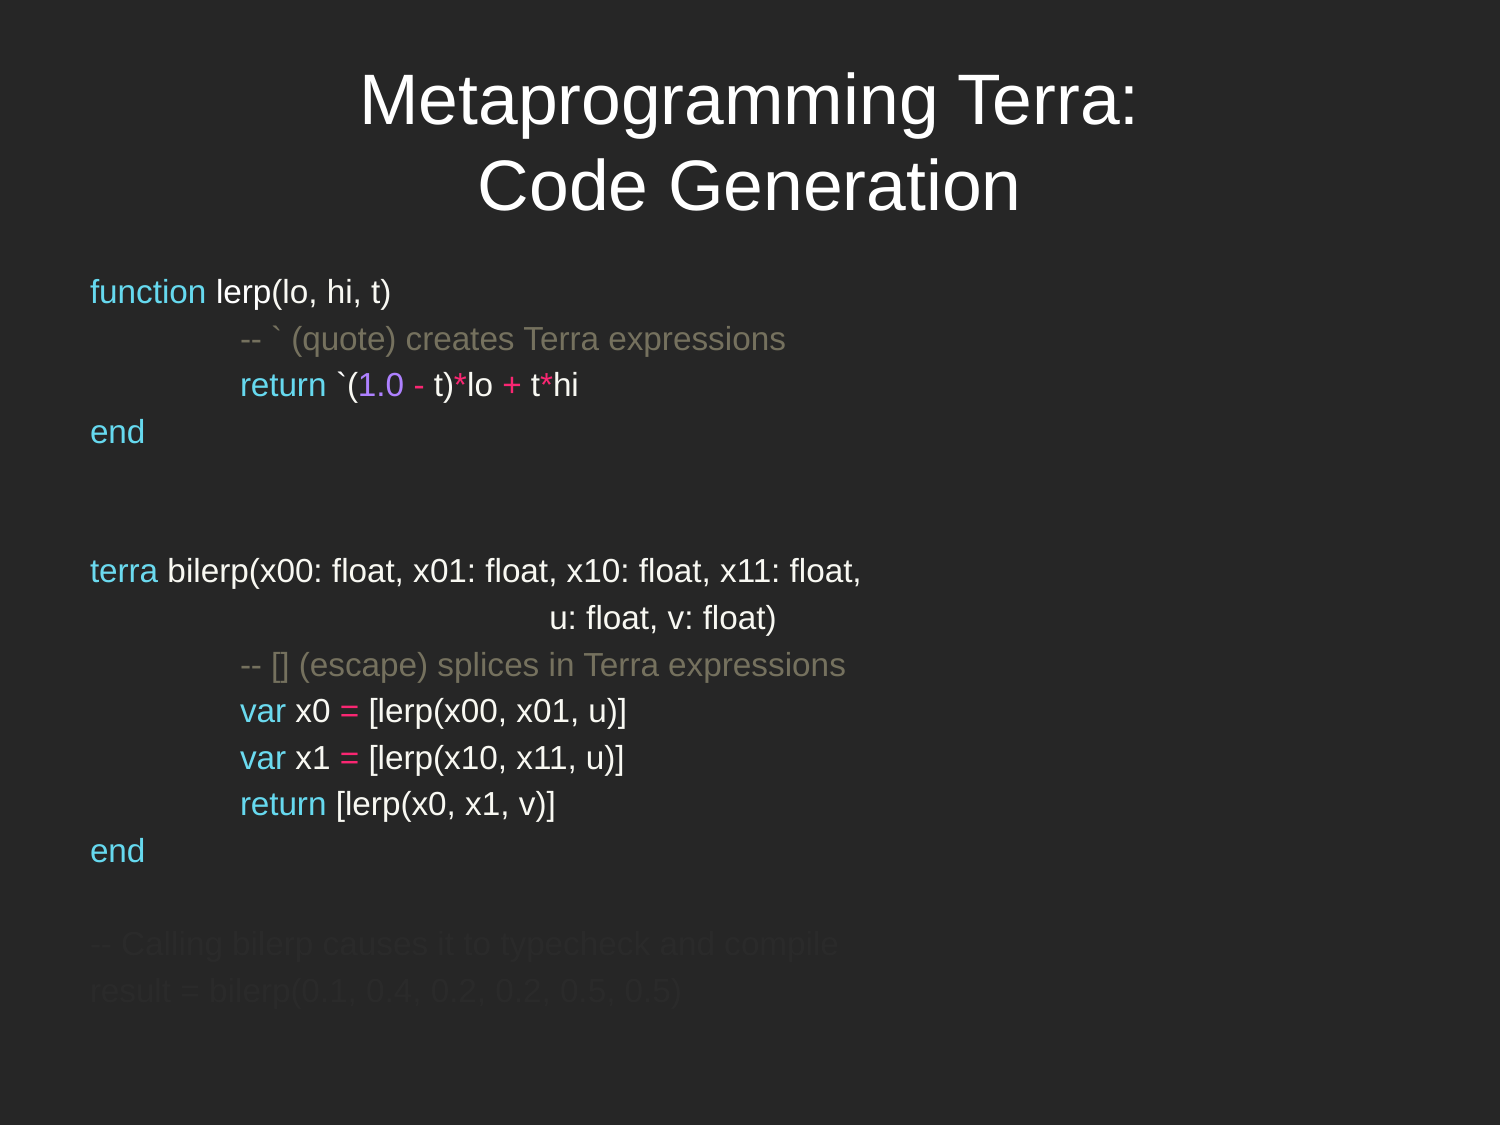

# Metaprogramming Terra: Code Generation
function lerp(lo, hi, t)
	-- ` (quote) creates Terra expressions
	return `(1.0 - t)*lo + t*hi
end

terra bilerp(x00: float, x01: float, x10: float, x11: float,
			 u: float, v: float)
	-- [] (escape) splices in Terra expressions
	var x0 = [lerp(x00, x01, u)]
	var x1 = [lerp(x10, x11, u)]
	return [lerp(x0, x1, v)]
end

-- Calling bilerp causes it to typecheck and compile
result = bilerp(0.1, 0.4, 0.2, 0.2, 0.5, 0.5)